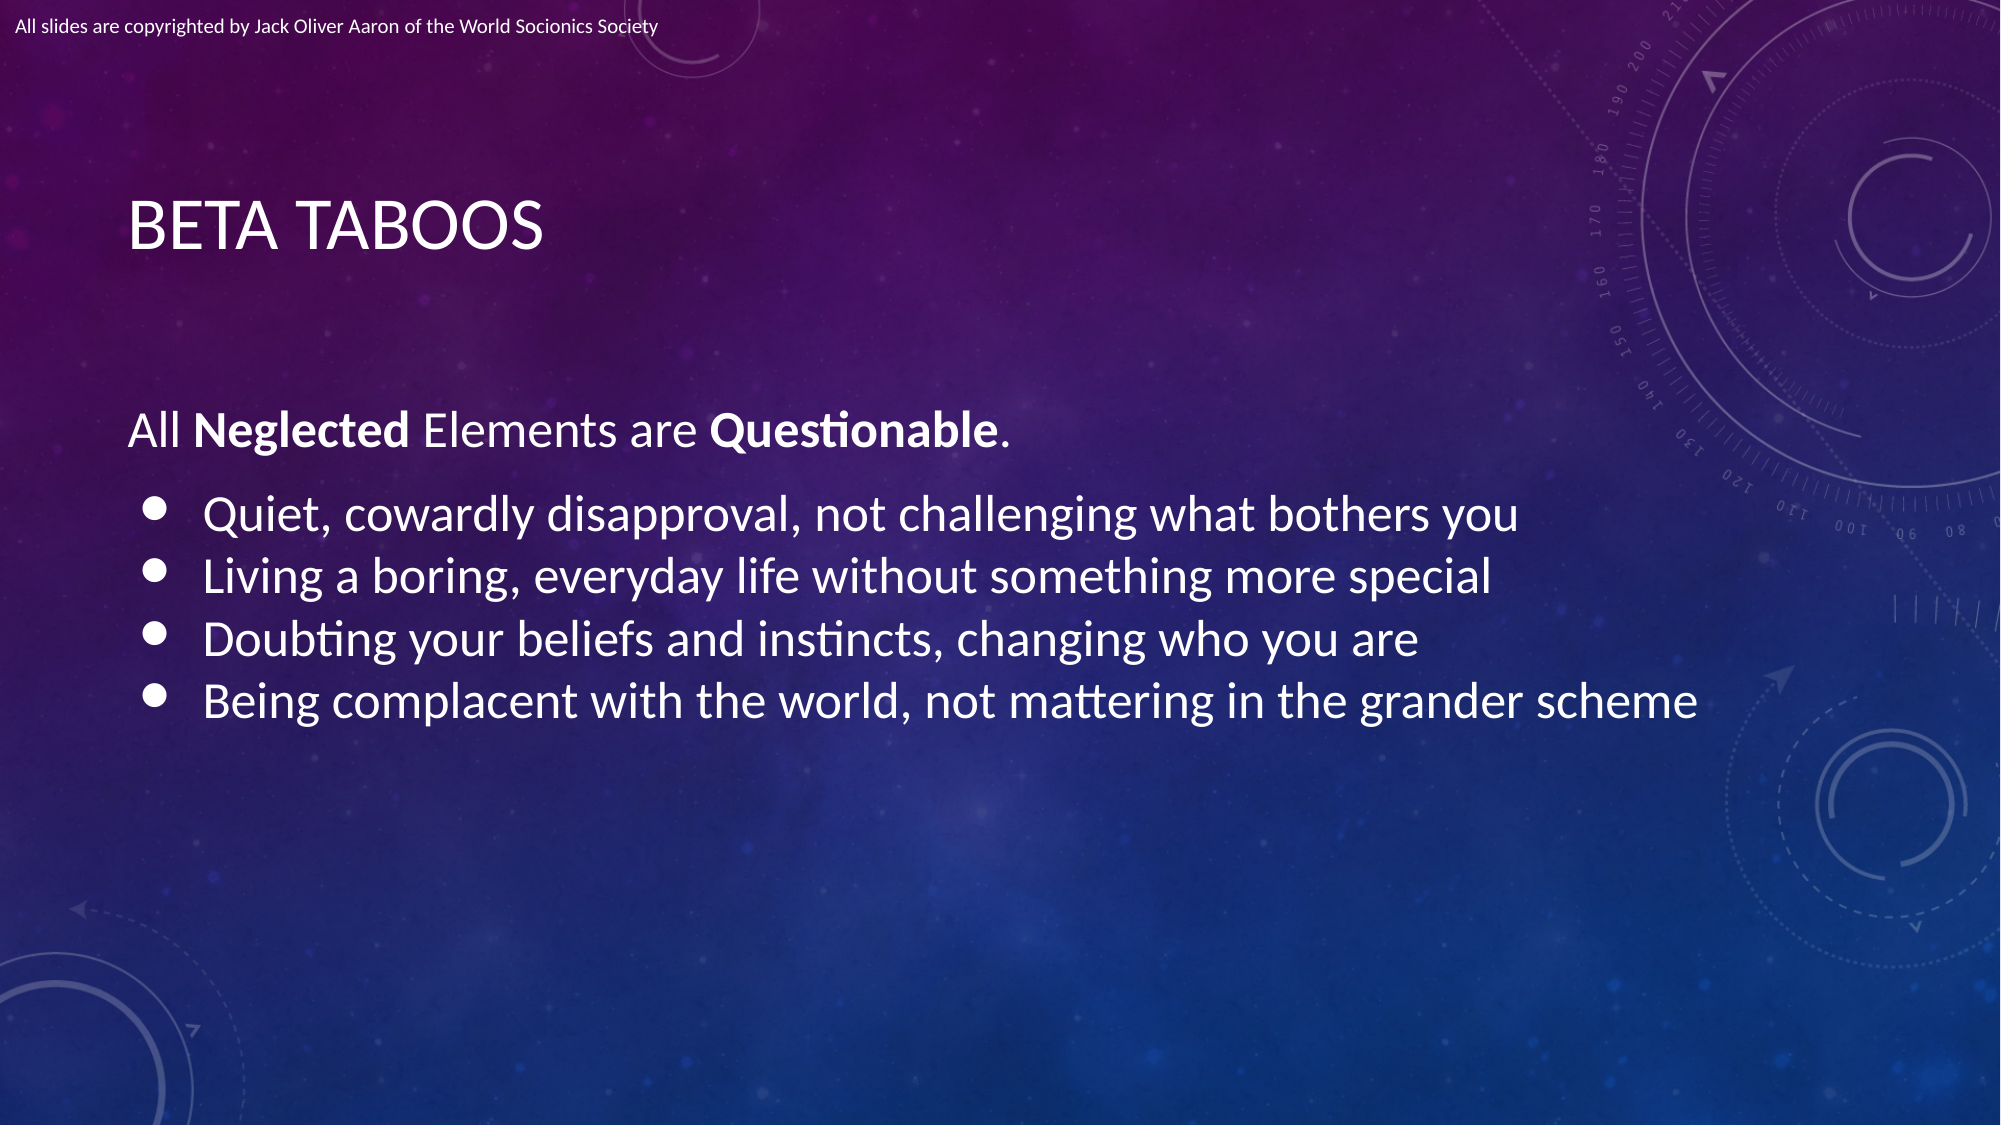

All slides are copyrighted by Jack Oliver Aaron of the World Socionics Society
# BETA TABOOS
All Neglected Elements are Questionable.
Quiet, cowardly disapproval, not challenging what bothers you
Living a boring, everyday life without something more special
Doubting your beliefs and instincts, changing who you are
Being complacent with the world, not mattering in the grander scheme